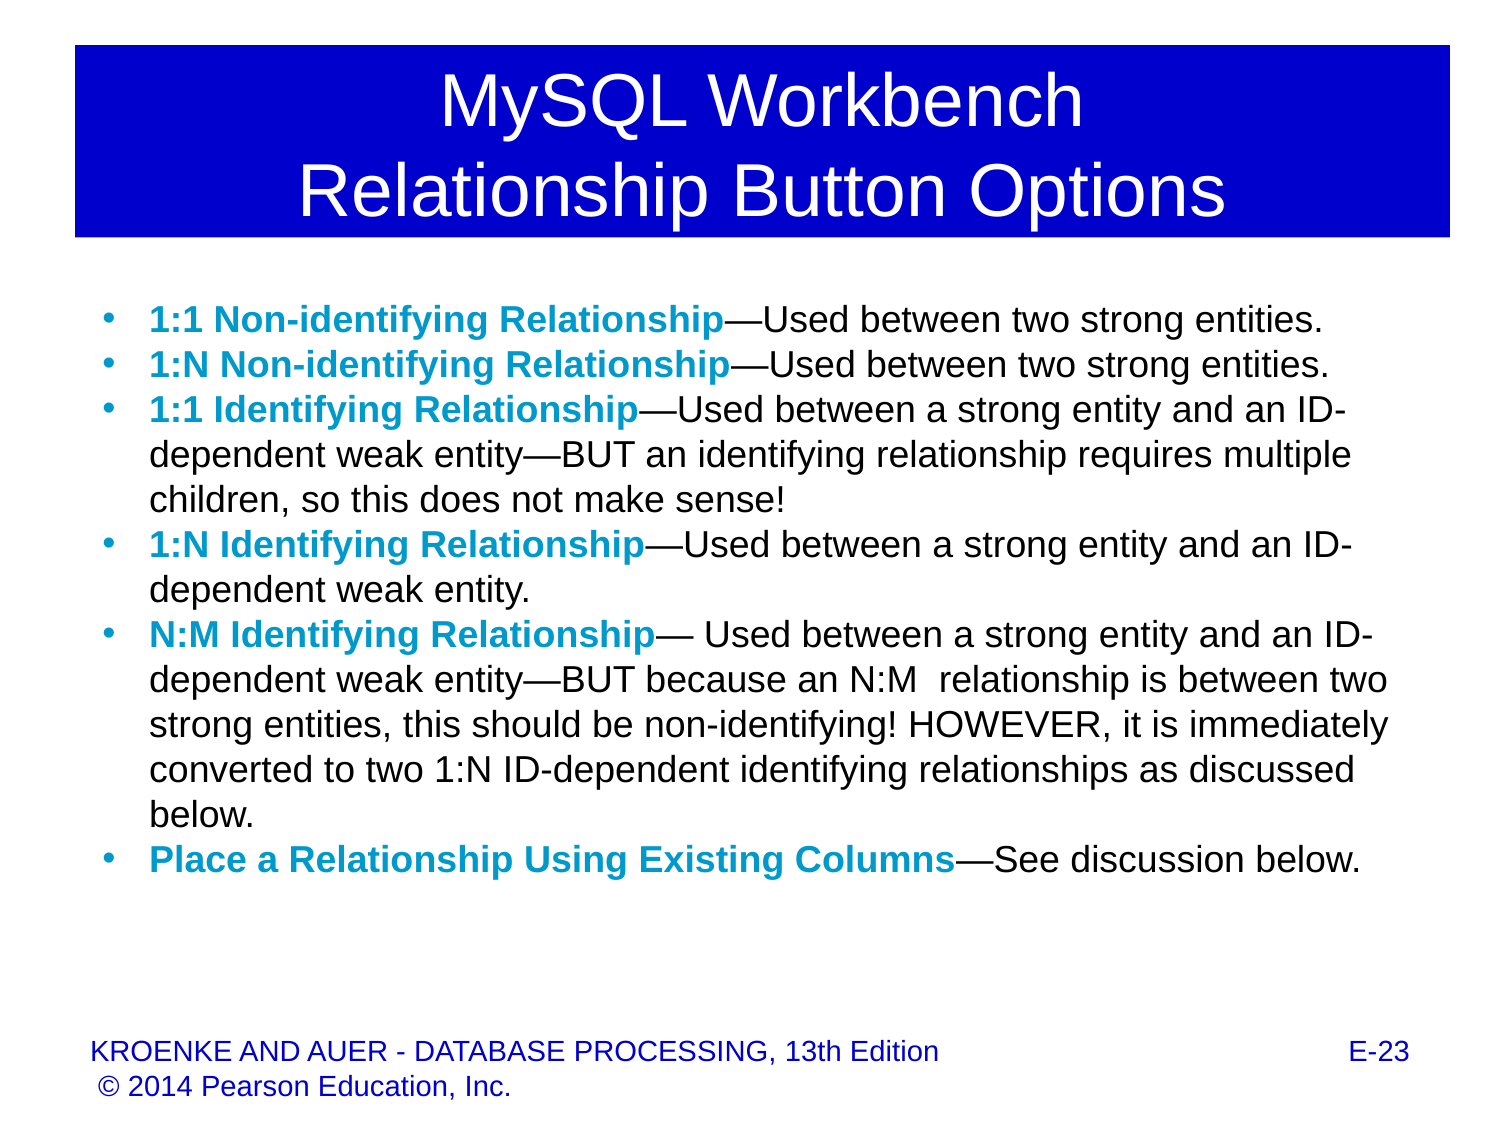

# MySQL Workbench Relationship Button Options
1:1 Non-identifying Relationship—Used between two strong entities.
1:N Non-identifying Relationship—Used between two strong entities.
1:1 Identifying Relationship—Used between a strong entity and an ID-dependent weak entity—BUT an identifying relationship requires multiple children, so this does not make sense!
1:N Identifying Relationship—Used between a strong entity and an ID-dependent weak entity.
N:M Identifying Relationship— Used between a strong entity and an ID-dependent weak entity—BUT because an N:M  relationship is between two strong entities, this should be non-identifying! HOWEVER, it is immediately converted to two 1:N ID-dependent identifying relationships as discussed below.
Place a Relationship Using Existing Columns—See discussion below.
E-23
KROENKE AND AUER - DATABASE PROCESSING, 13th Edition  © 2014 Pearson Education, Inc.